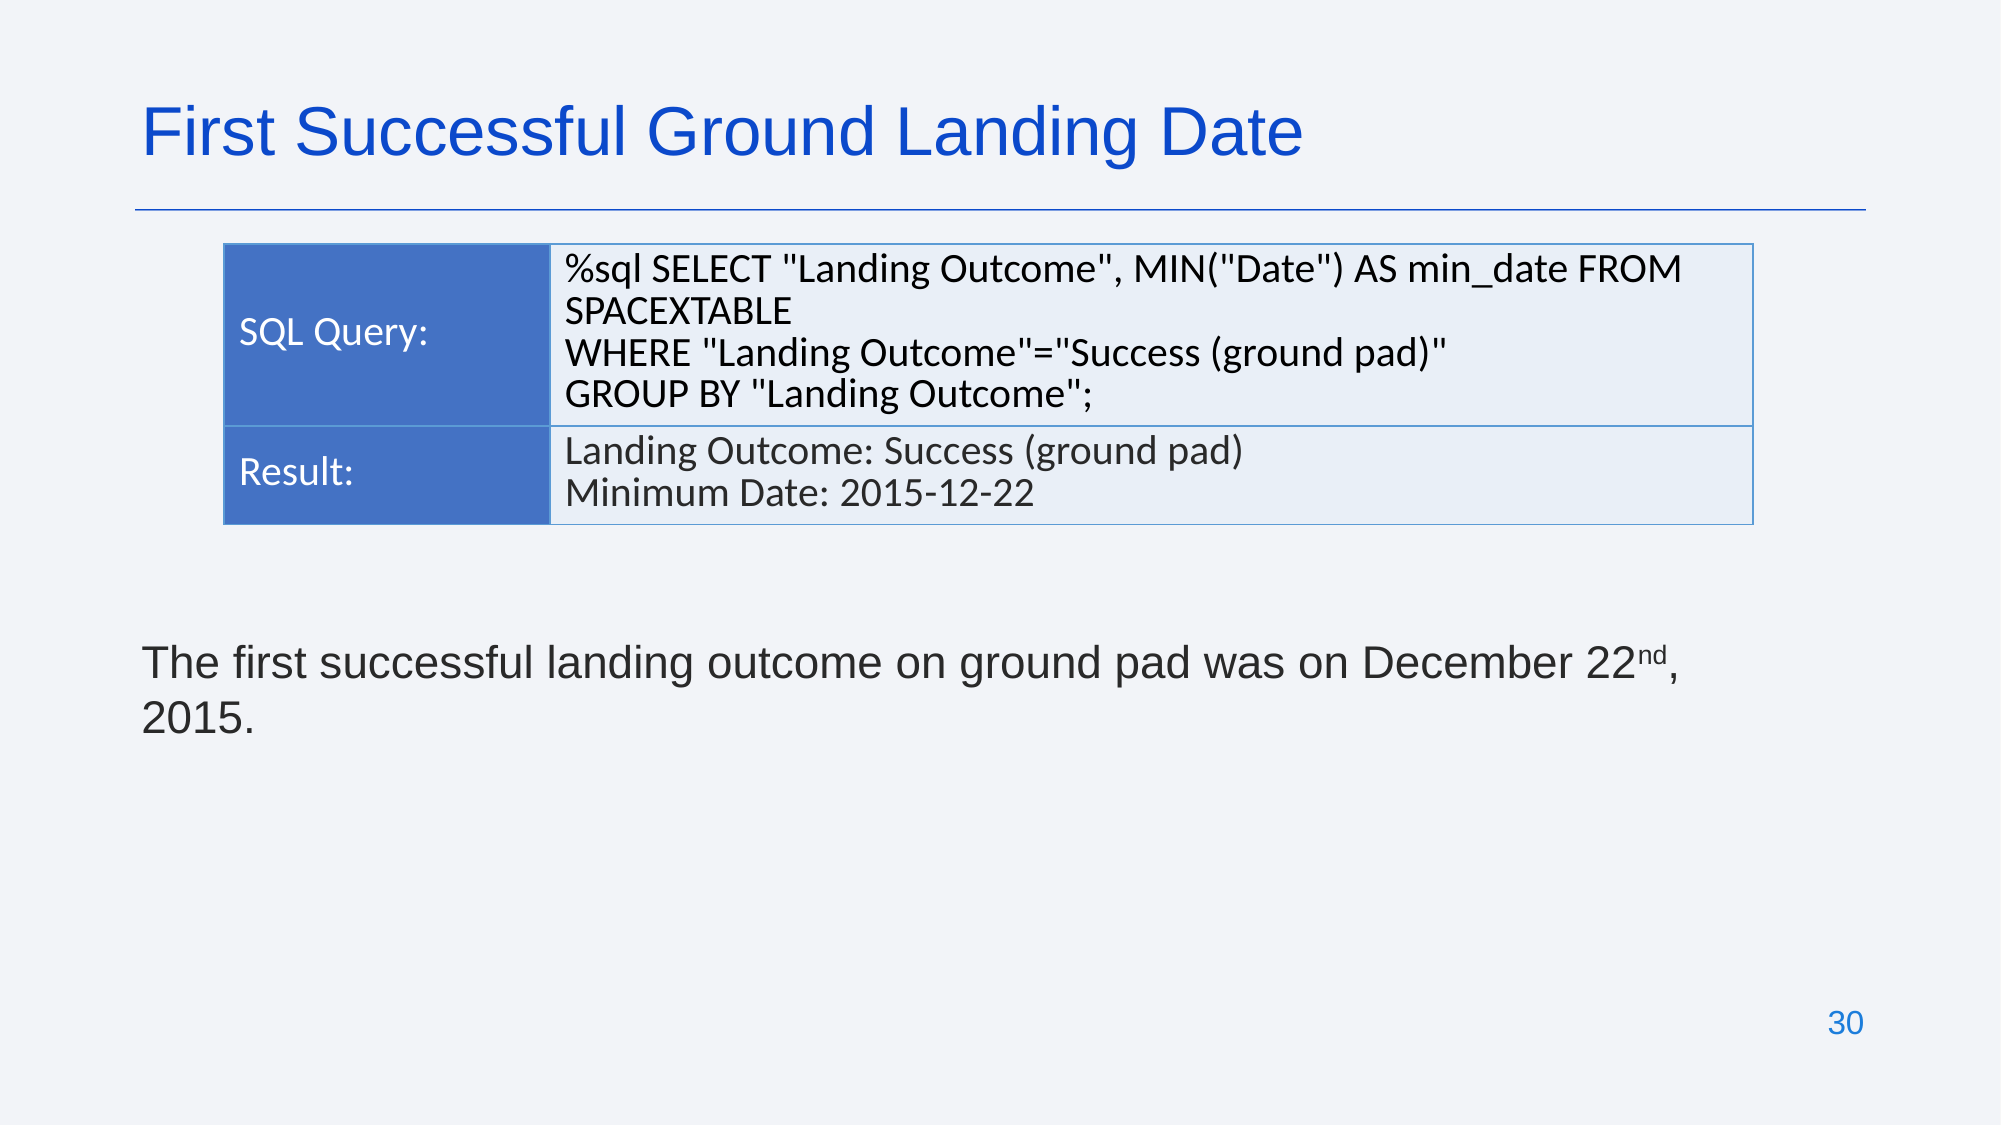

First Successful Ground Landing Date
| SQL Query: | %sql SELECT "Landing Outcome", MIN("Date") AS min\_date FROM SPACEXTABLE WHERE "Landing Outcome"="Success (ground pad)" GROUP BY "Landing Outcome"; |
| --- | --- |
| Result: | Landing Outcome: Success (ground pad) Minimum Date: 2015-12-22 |
The first successful landing outcome on ground pad was on December 22nd, 2015.

30